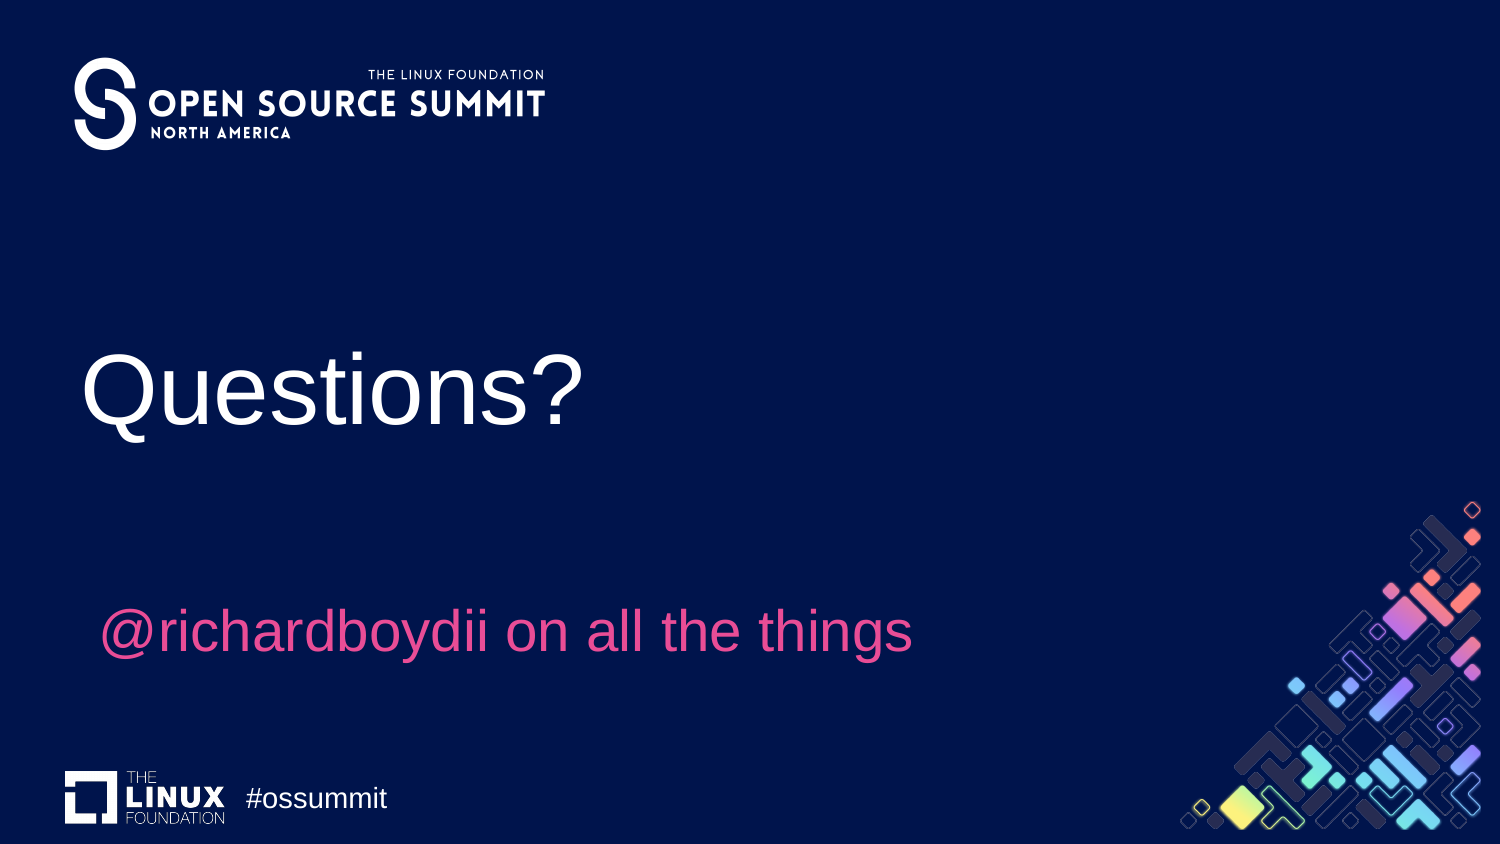

# Questions?
@richardboydii on all the things